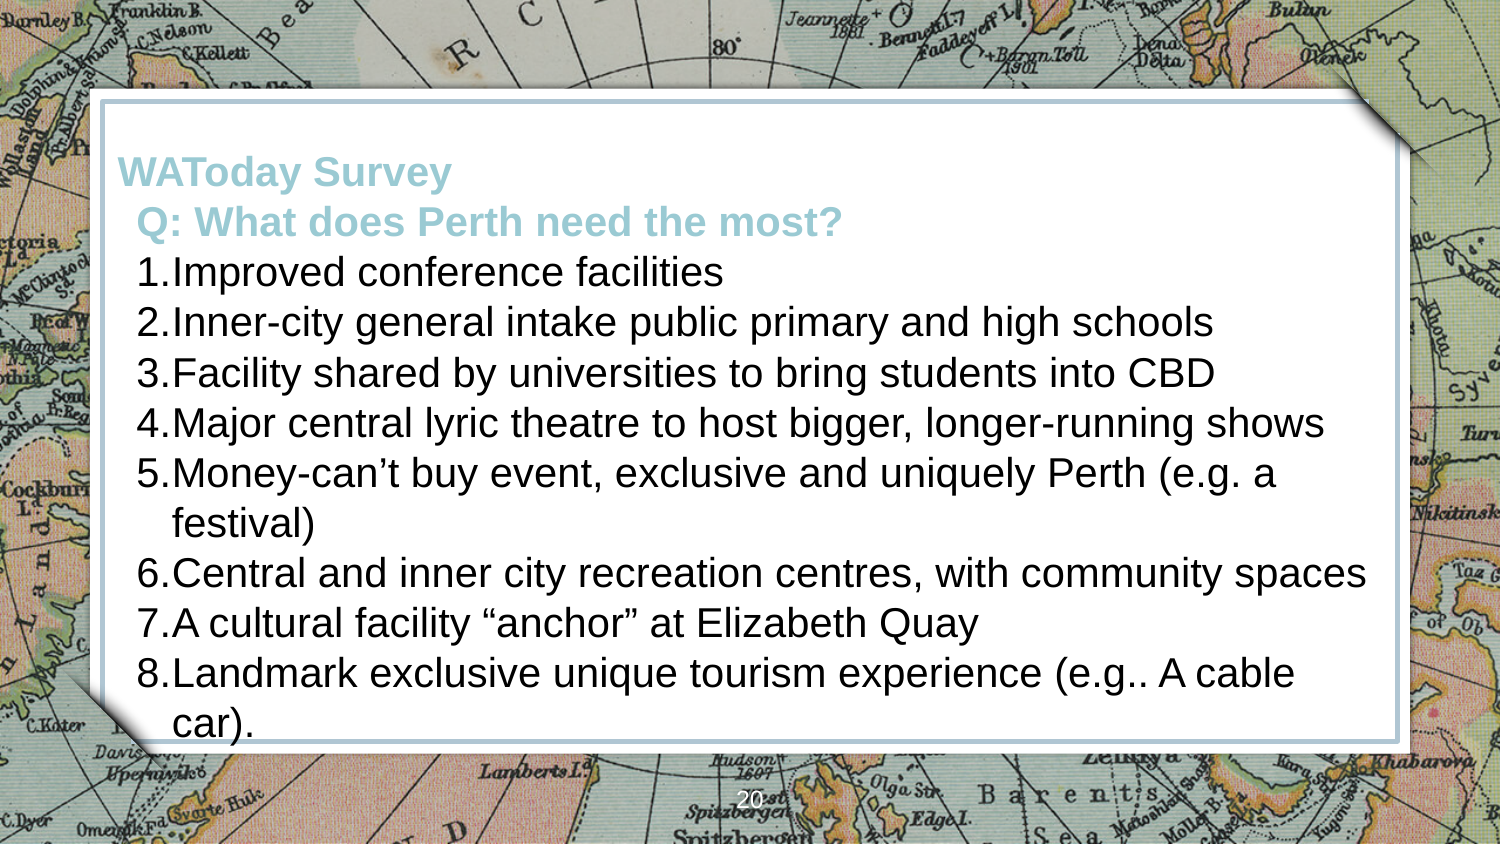

WAToday Survey
Q: What does Perth need the most?
Improved conference facilities
Inner-city general intake public primary and high schools
Facility shared by universities to bring students into CBD
Major central lyric theatre to host bigger, longer-running shows
Money-can’t buy event, exclusive and uniquely Perth (e.g. a festival)
Central and inner city recreation centres, with community spaces
A cultural facility “anchor” at Elizabeth Quay
Landmark exclusive unique tourism experience (e.g.. A cable car).

20